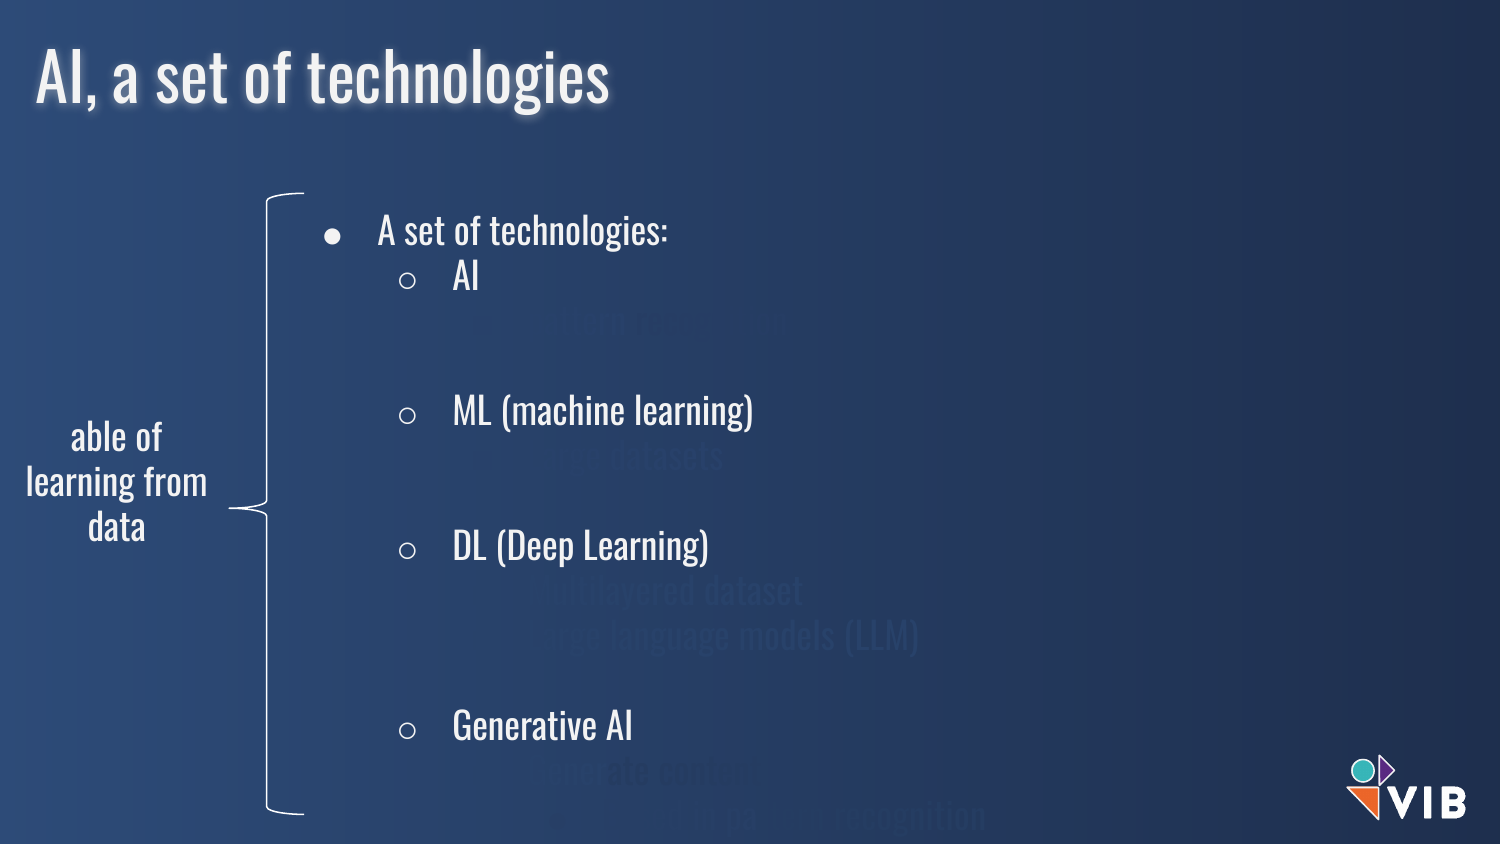

AI, a set of technologies

A set of technologies:
AI
pattern recognition
ML (machine learning)
Large datasets
DL (Deep Learning)
Multilayered dataset
Large language models (LLM)
Generative AI
Generate content
Based in pattern recognition
able of learning from data